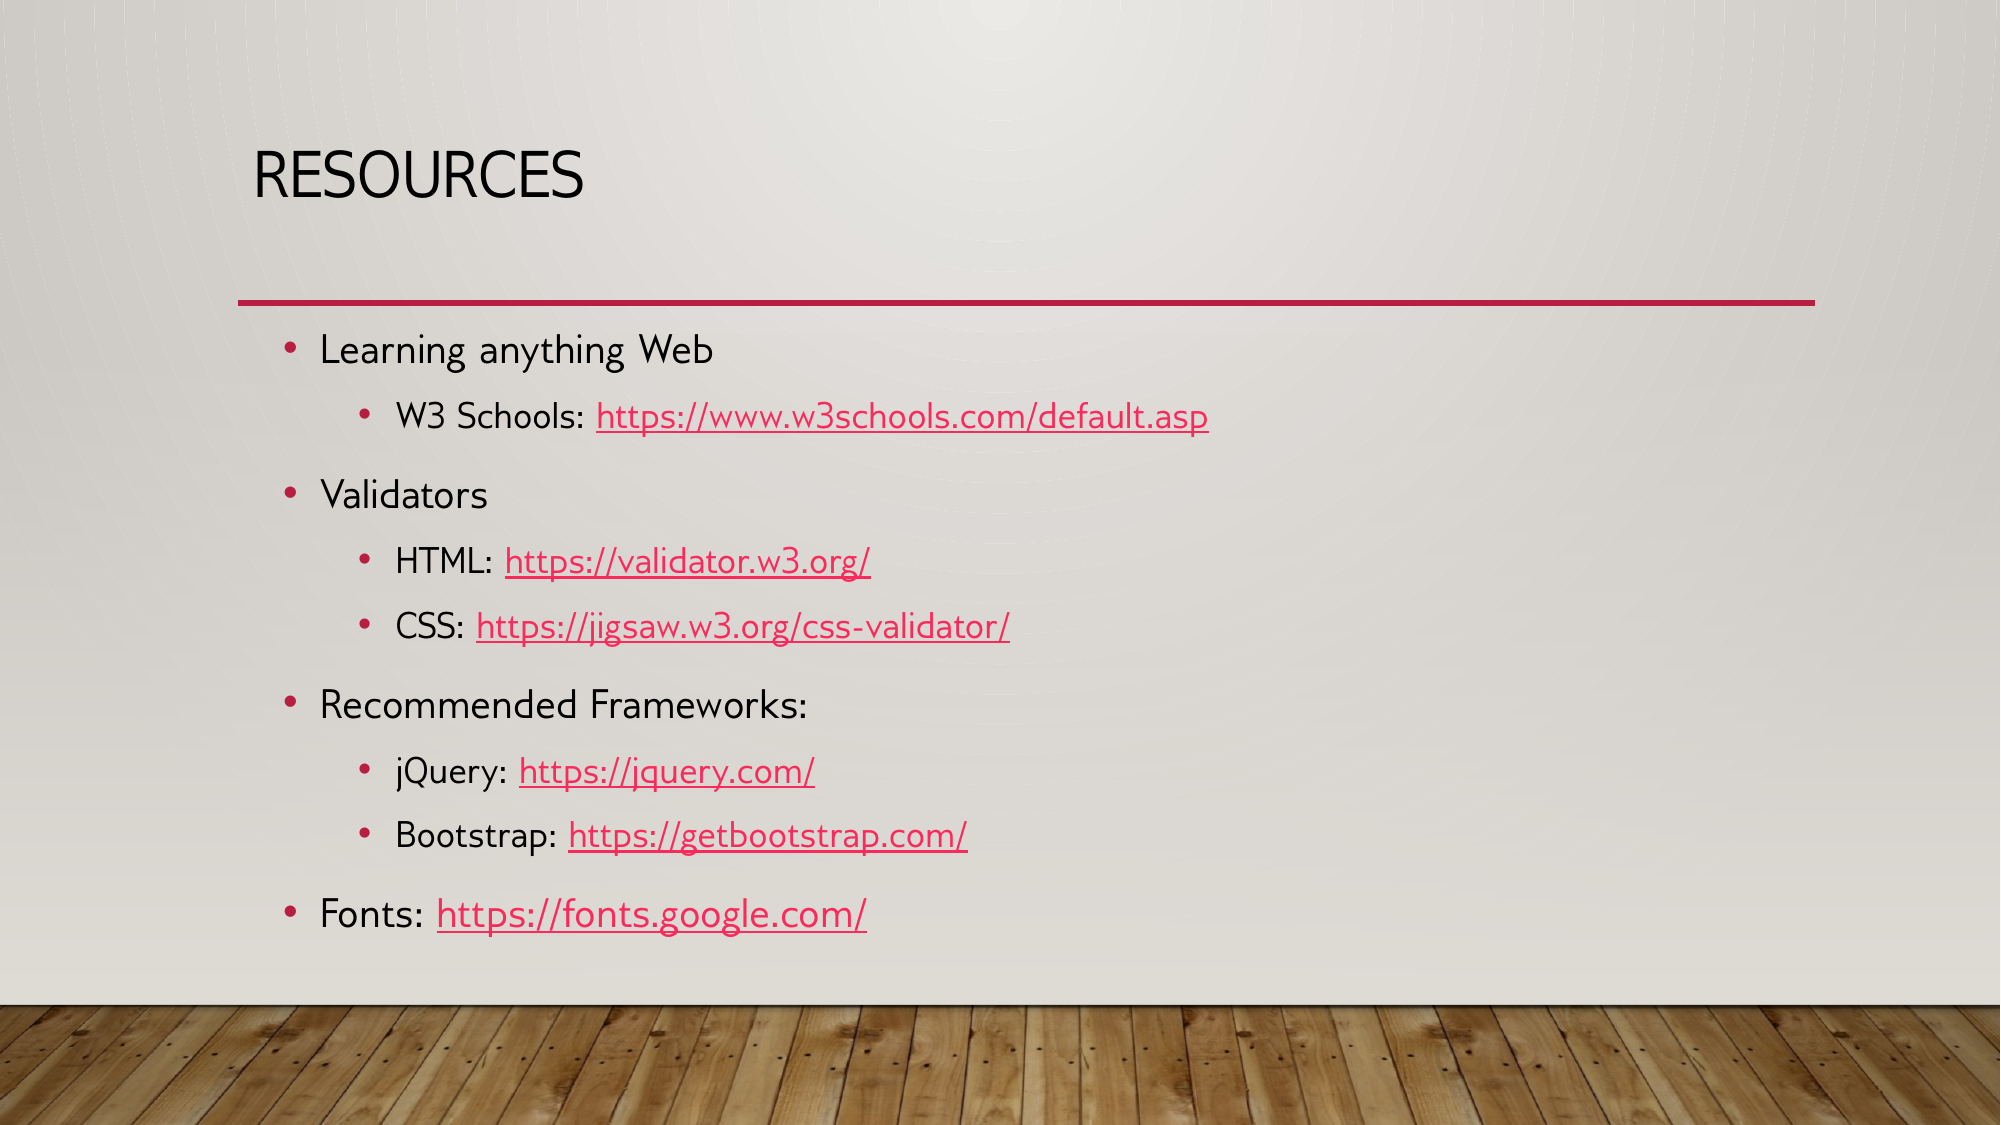

# Resources
Learning anything Web
W3 Schools: https://www.w3schools.com/default.asp
Validators
HTML: https://validator.w3.org/
CSS: https://jigsaw.w3.org/css-validator/
Recommended Frameworks:
jQuery: https://jquery.com/
Bootstrap: https://getbootstrap.com/
Fonts: https://fonts.google.com/